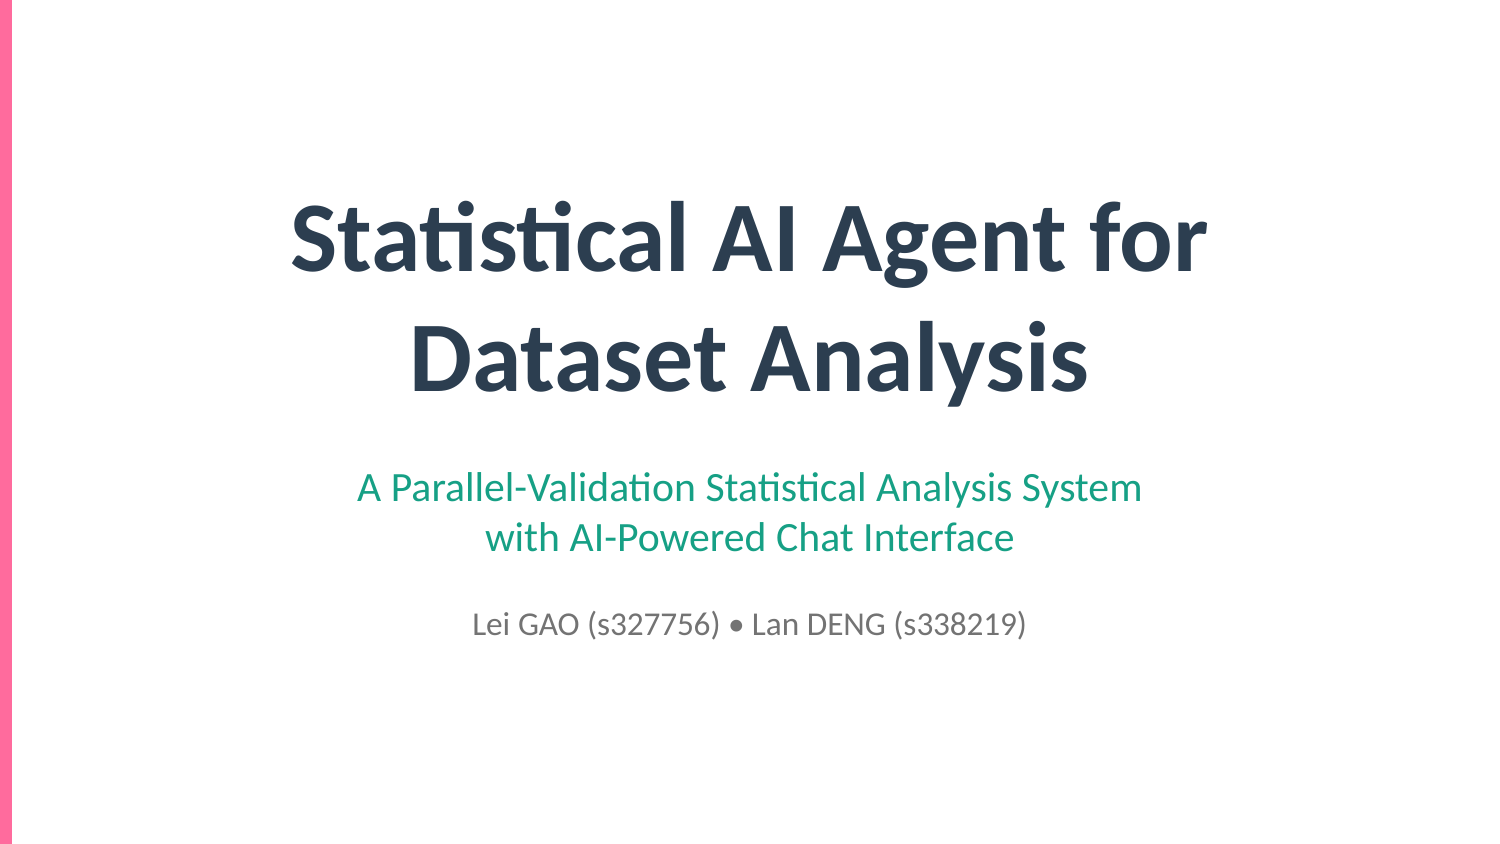

Statistical AI Agent for Dataset Analysis
A Parallel-Validation Statistical Analysis System
with AI-Powered Chat Interface
Lei GAO (s327756) • Lan DENG (s338219)